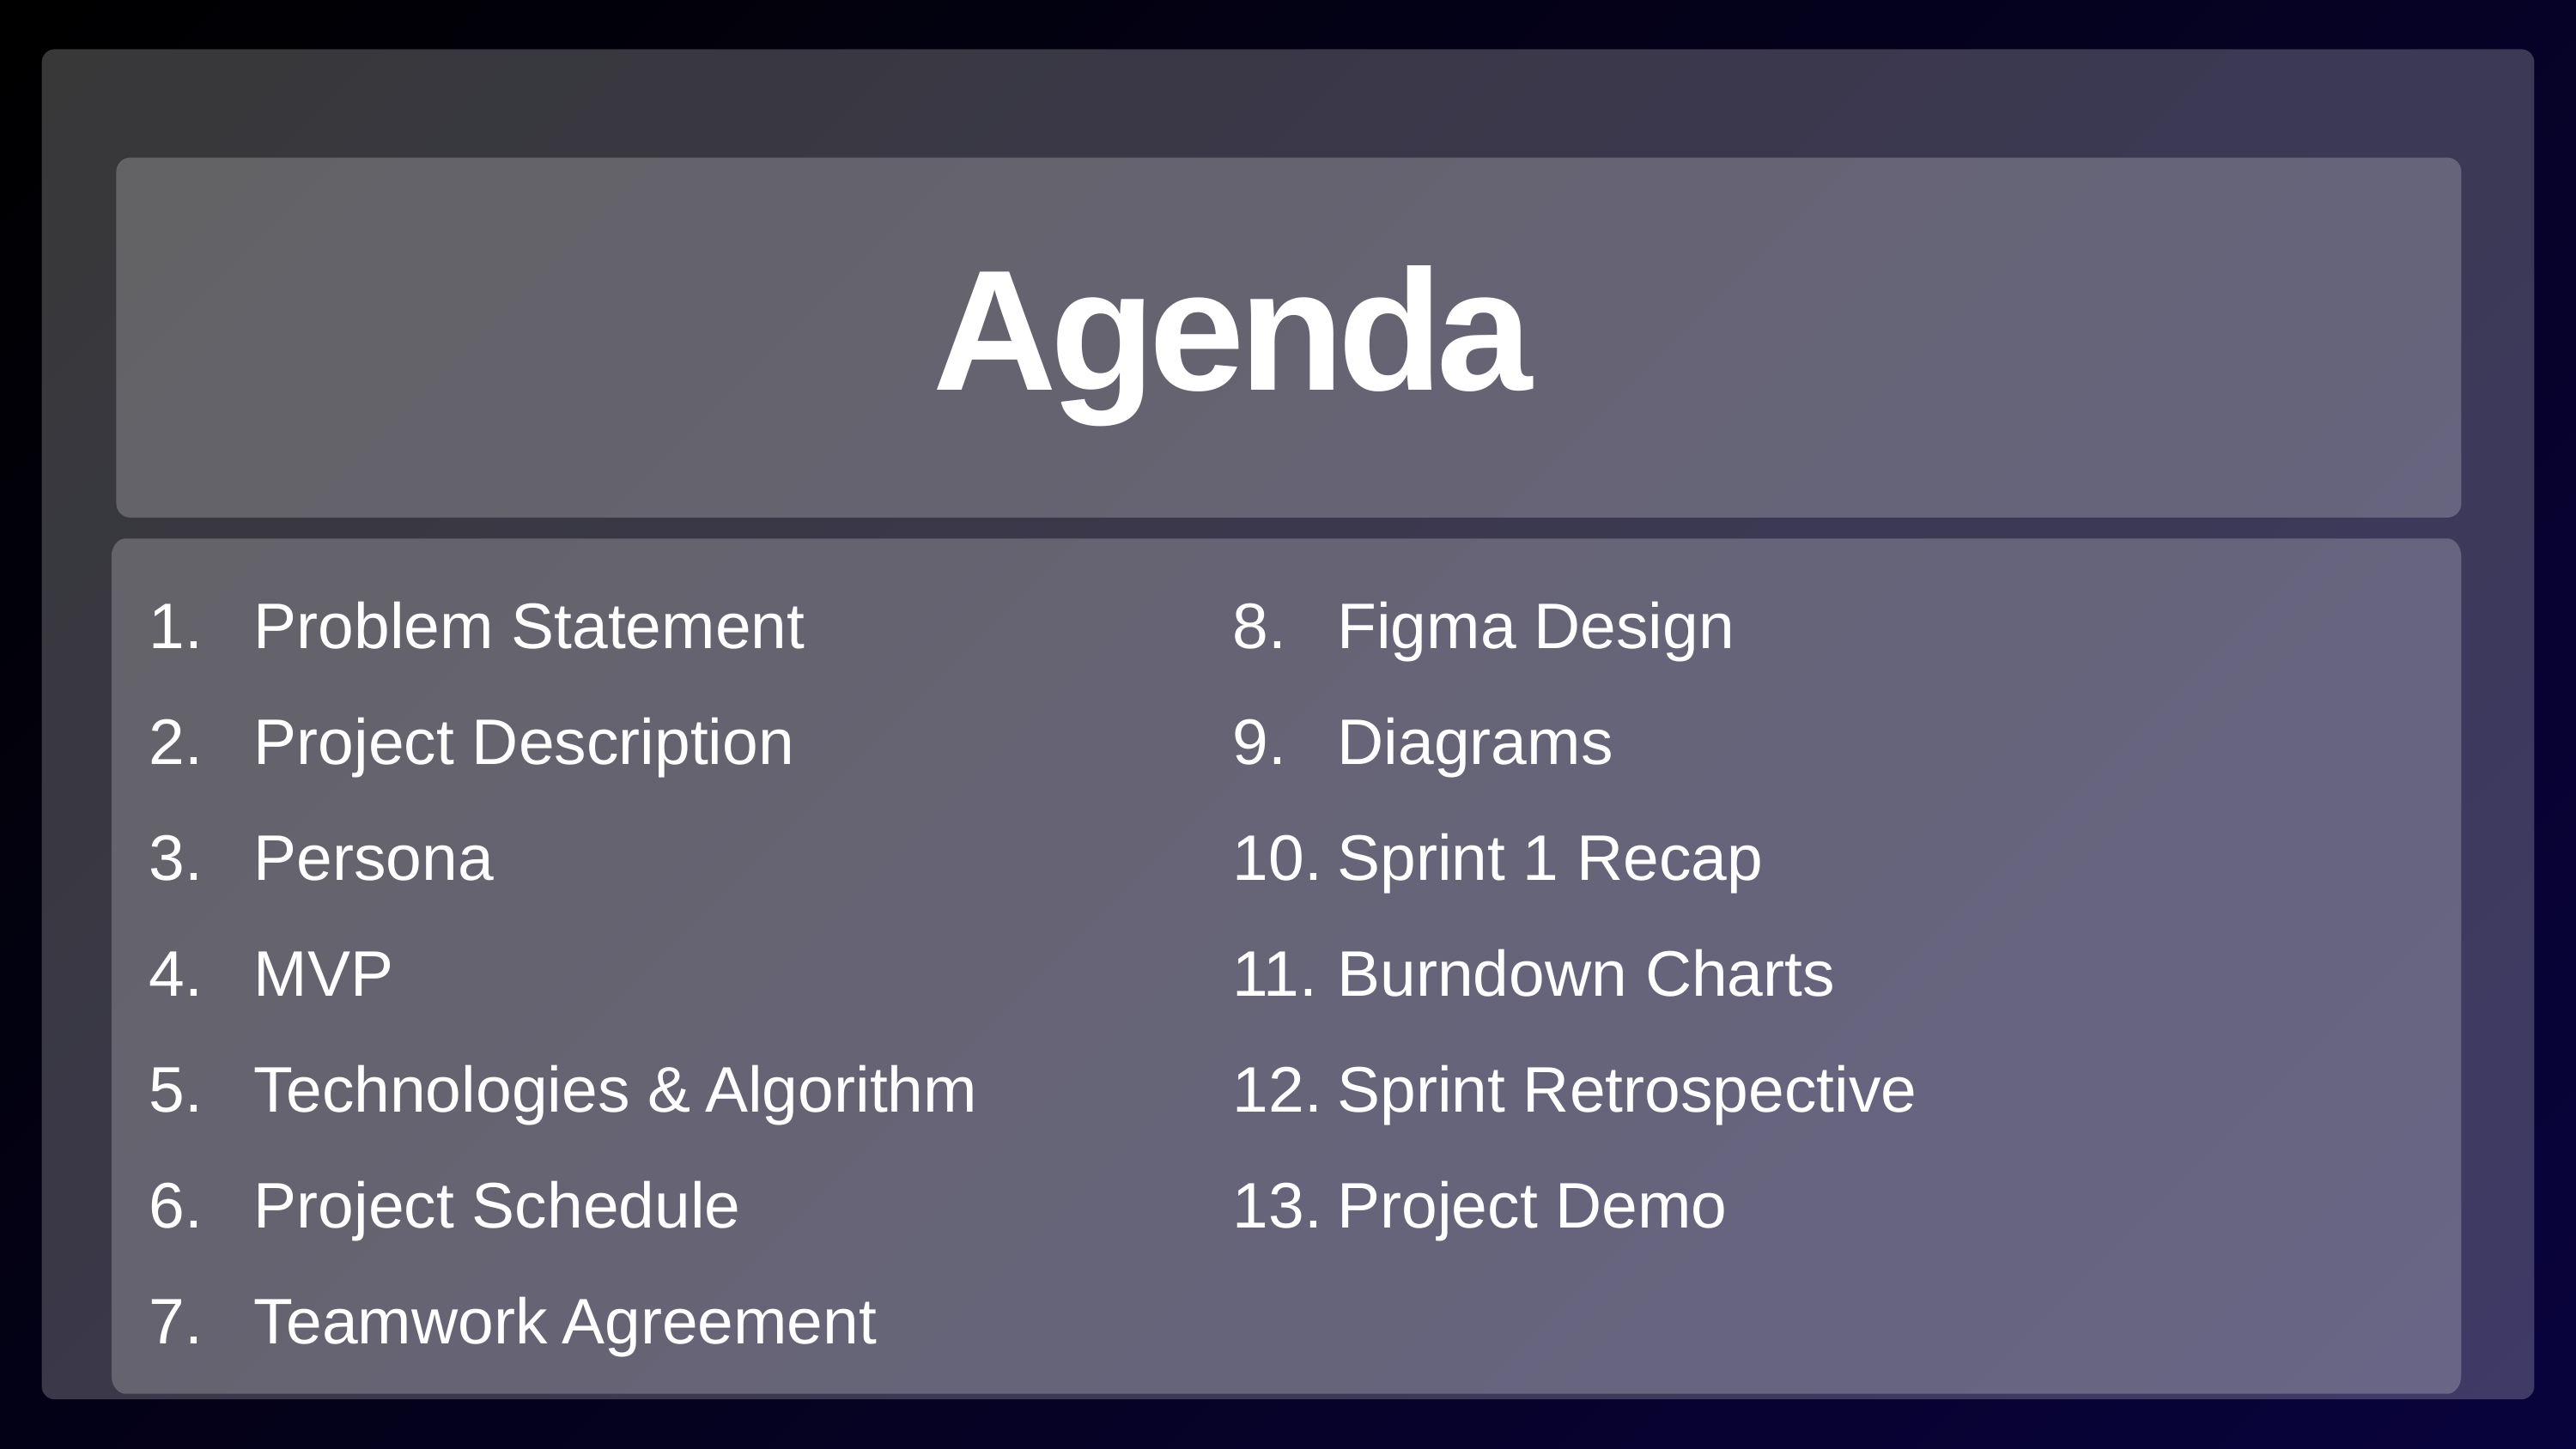

Agenda

Problem Statement
Project Description
Persona
MVP
Technologies & Algorithm
Project Schedule
Teamwork Agreement
Figma Design
Diagrams
Sprint 1 Recap
Burndown Charts
Sprint Retrospective
Project Demo